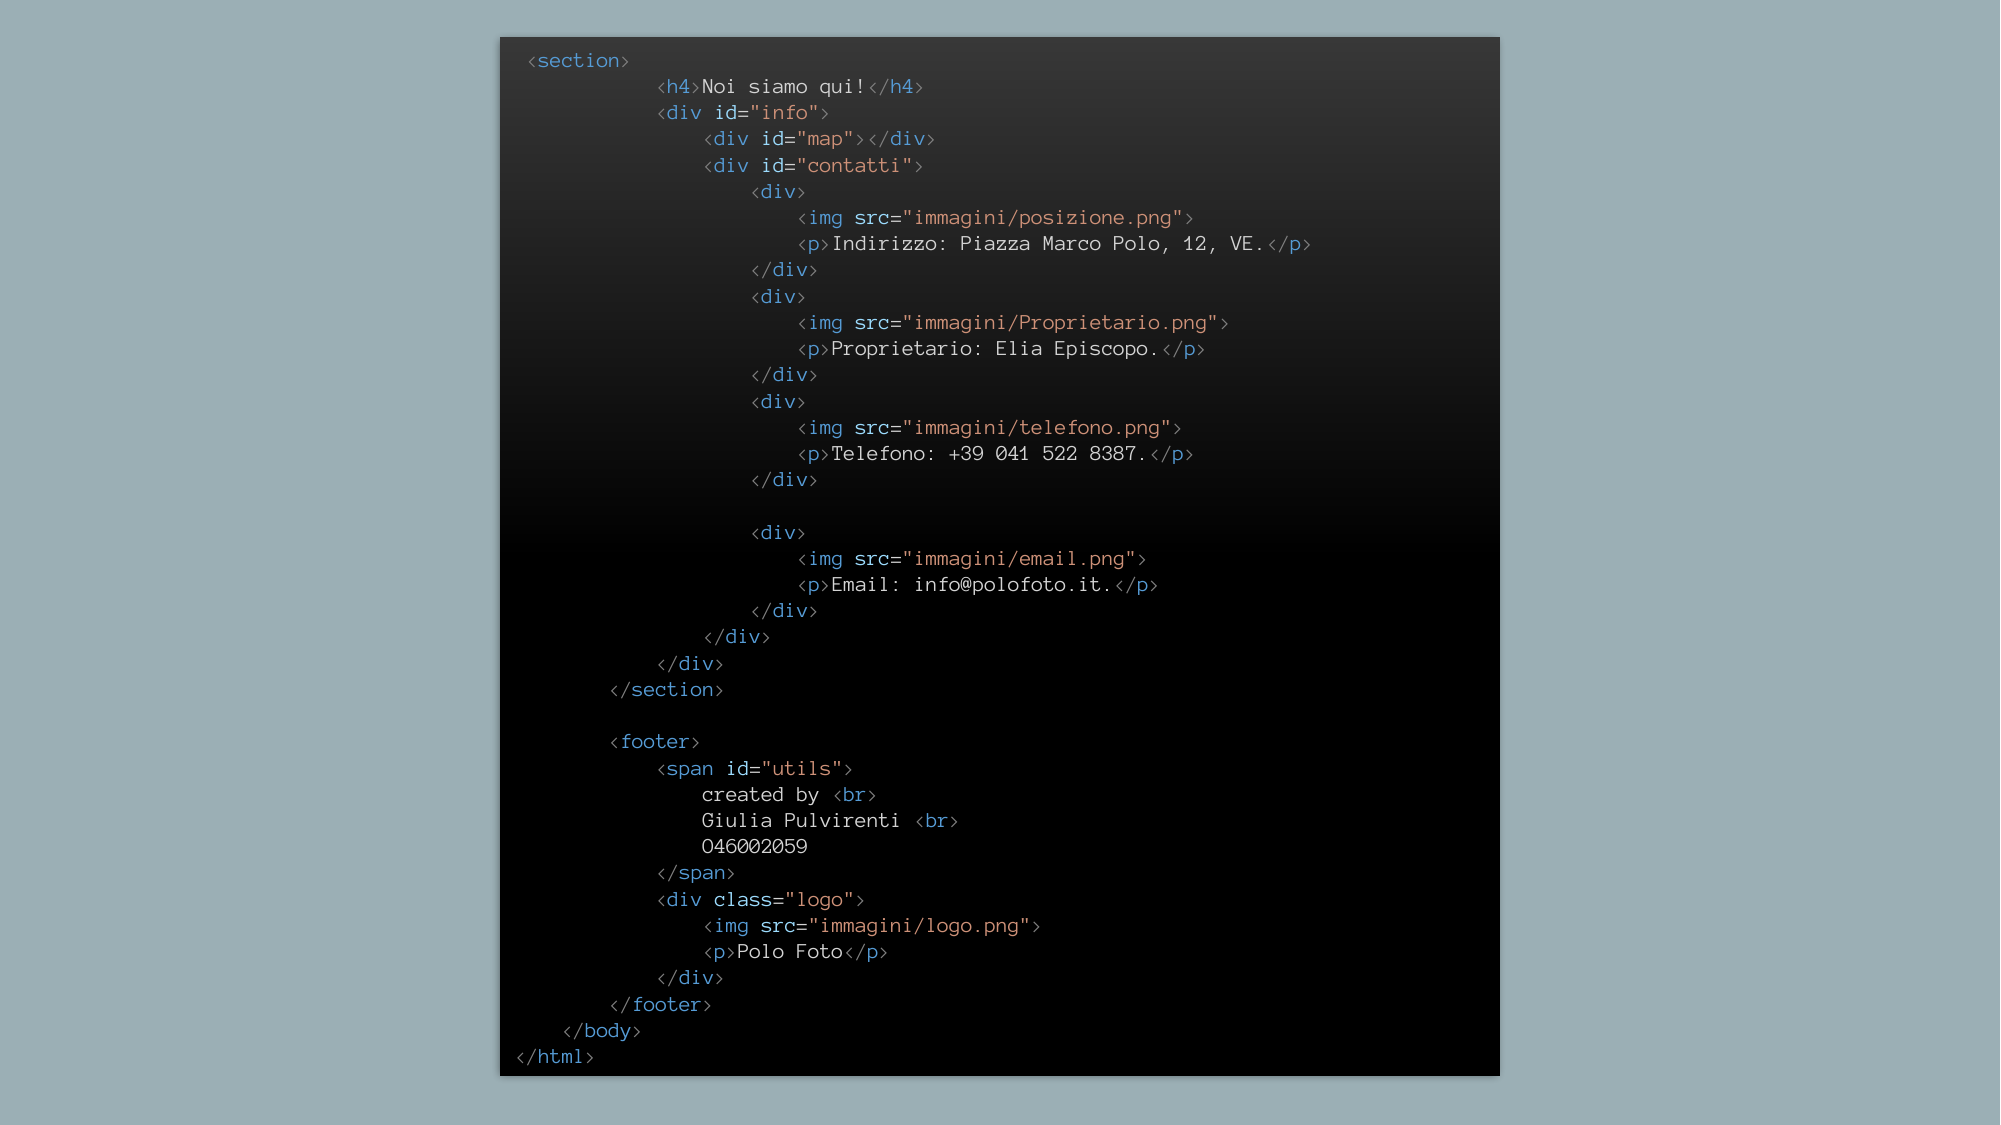

<section>
            <h4>Noi siamo qui!</h4>
            <div id="info">
                <div id="map"></div>
                <div id="contatti">
                    <div>
                        <img src="immagini/posizione.png">
                        <p>Indirizzo: Piazza Marco Polo, 12, VE.</p>
                    </div>
                    <div>
                        <img src="immagini/Proprietario.png">
                        <p>Proprietario: Elia Episcopo.</p>
                    </div>
                    <div>
                        <img src="immagini/telefono.png">
                        <p>Telefono: +39 041 522 8387.</p>
                    </div>
                    <div>
                        <img src="immagini/email.png">
                        <p>Email: info@polofoto.it.</p>
                    </div>
                </div>
            </div>
        </section>
        <footer>
            <span id="utils">
                created by <br>
                Giulia Pulvirenti <br>
                O46002059
            </span>
            <div class="logo">
                <img src="immagini/logo.png">
                <p>Polo Foto</p>
            </div>
        </footer>
    </body>
</html>